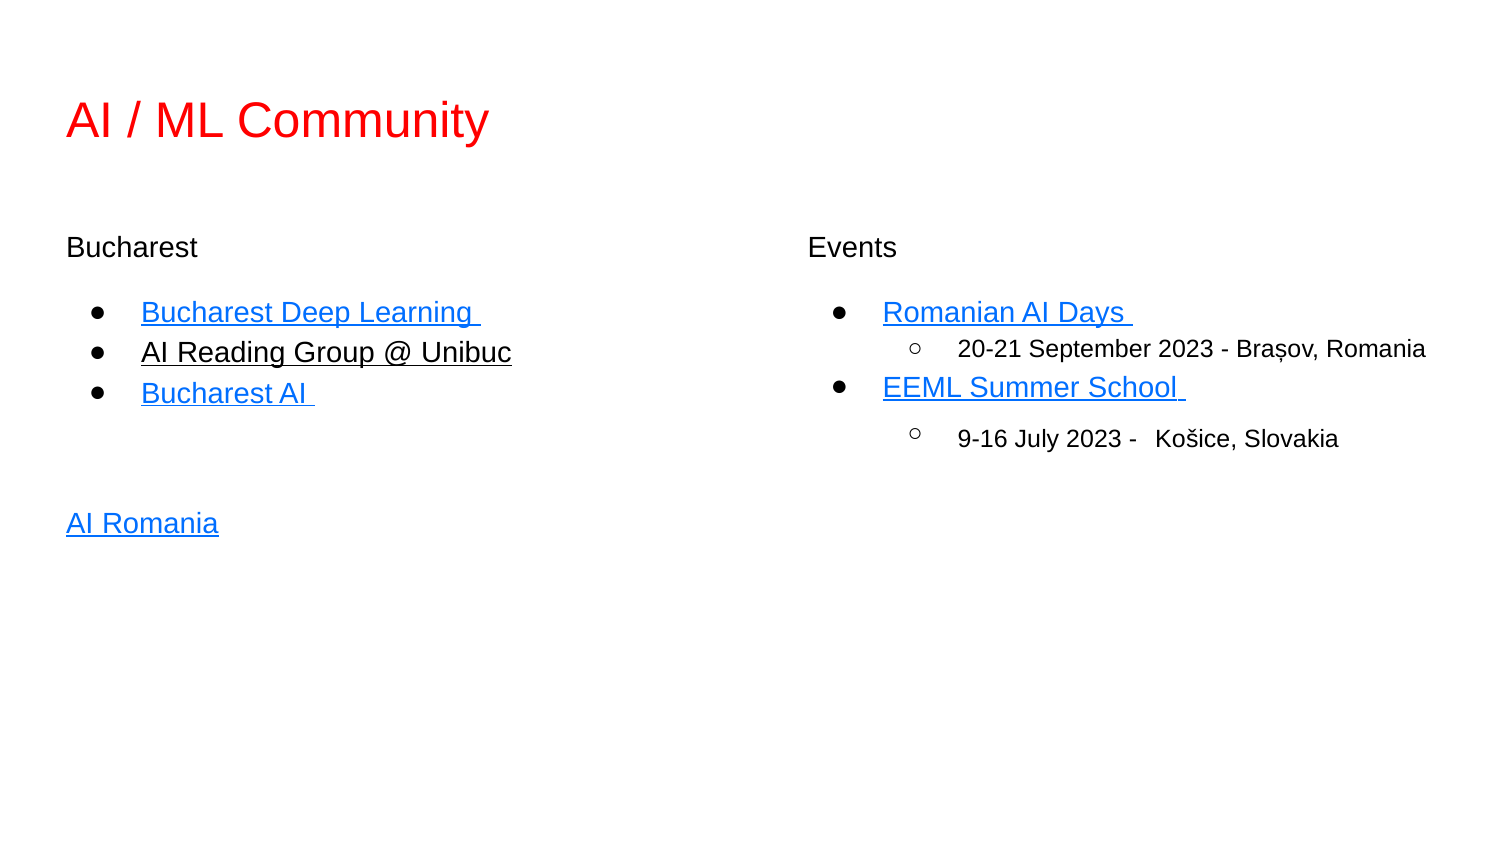

# AI / ML Community
Bucharest
Bucharest Deep Learning
AI Reading Group @ Unibuc
Bucharest AI

AI Romania

Events
Romanian AI Days
20-21 September 2023 - Brașov, Romania
EEML Summer School
9-16 July 2023 -  Košice, Slovakia